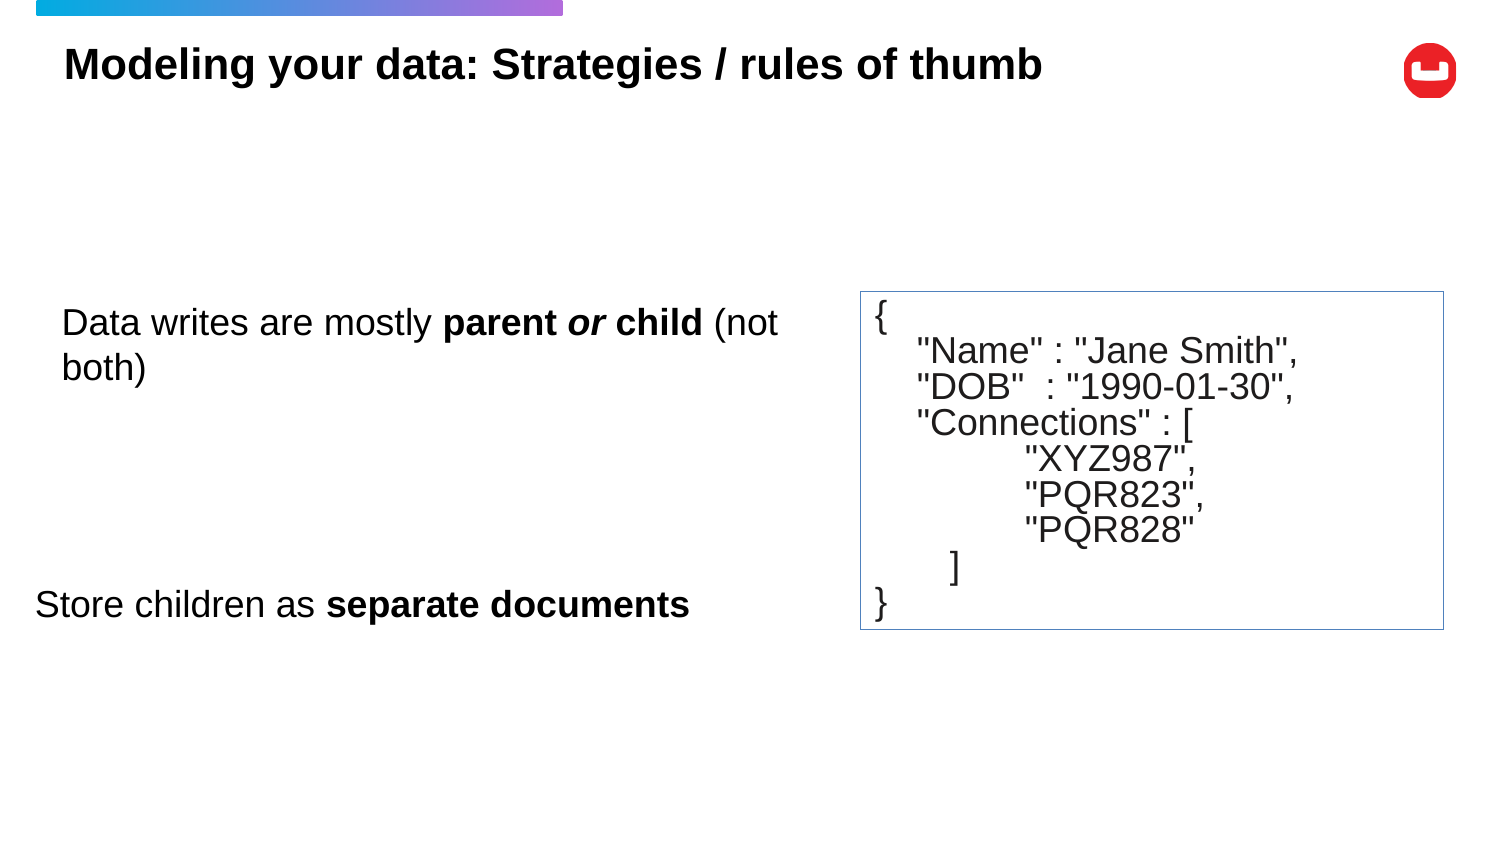

# Modeling your data: Strategies / rules of thumb
Data writes are mostly parent or child (not both)
{
    "Name" : "Jane Smith",
    "DOB"  : "1990-01-30",
    "Connections" : [
"XYZ987",
"PQR823",
"PQR828"
]
}
Store children as separate documents